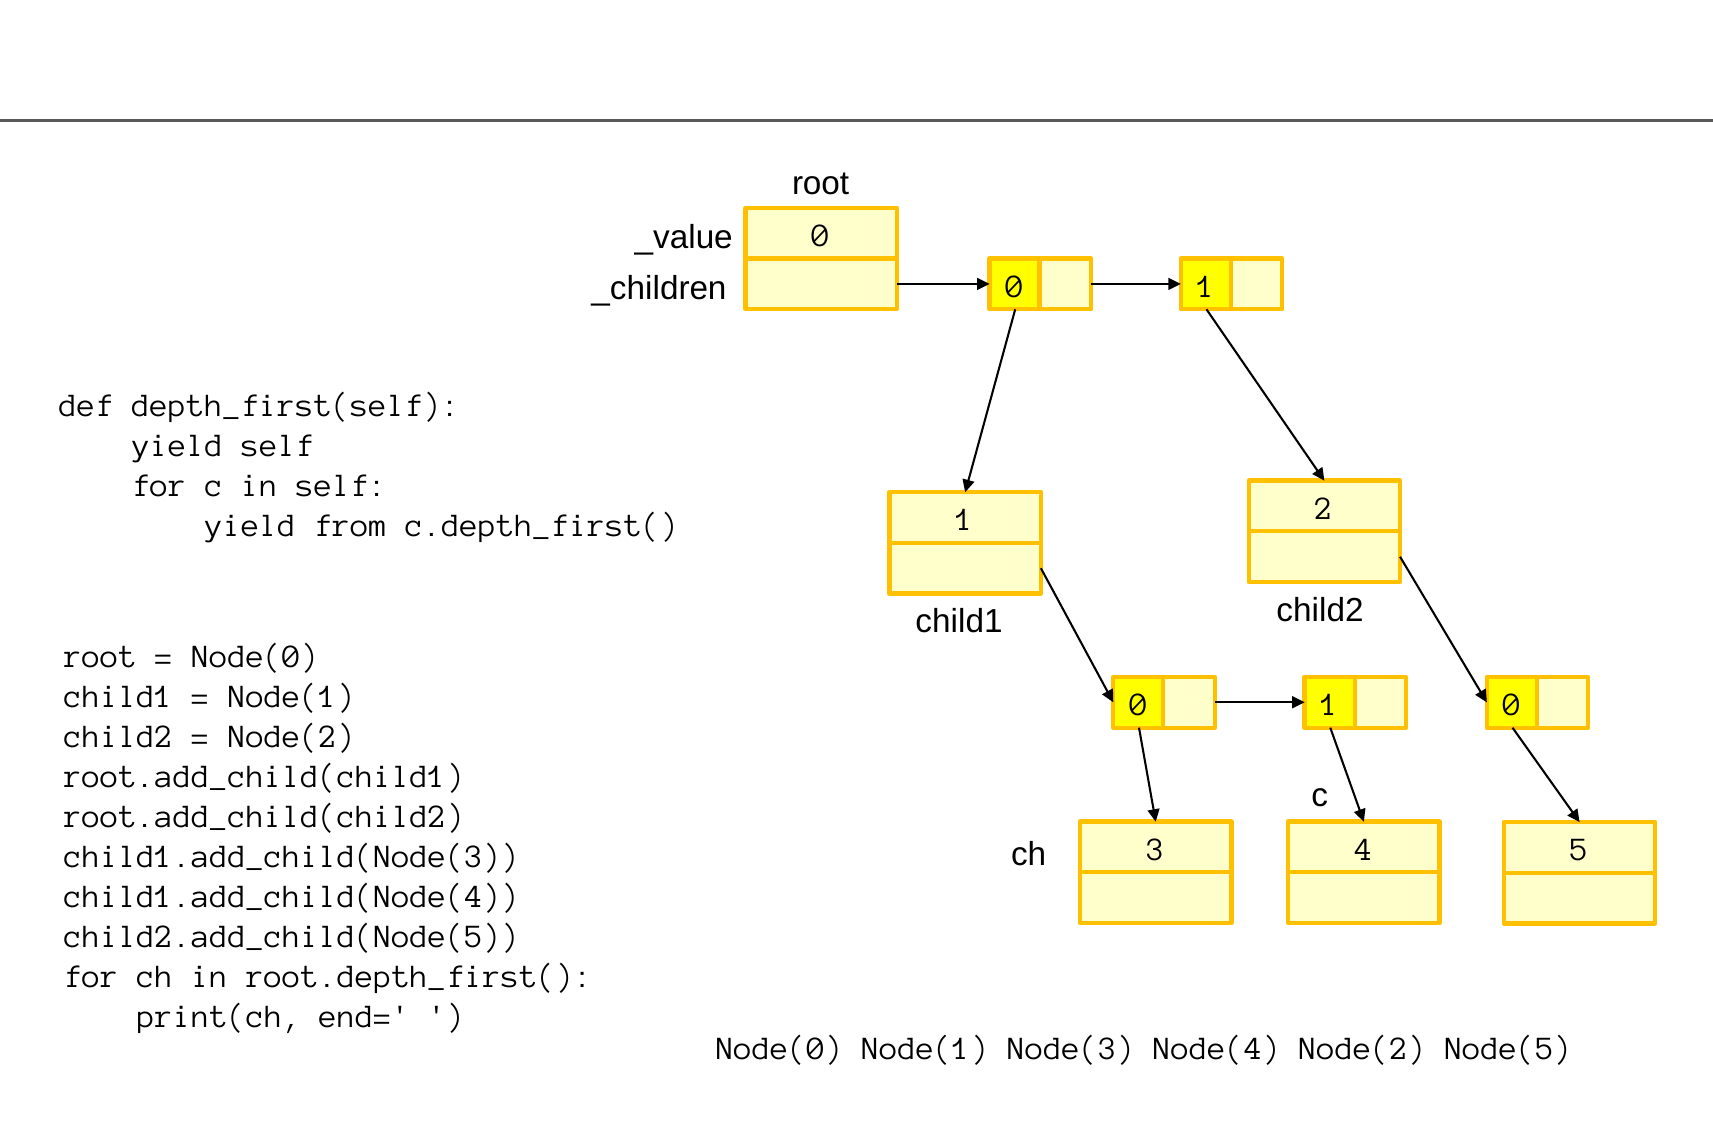

root
_value
0
_children

0

1

    def depth_first(self):
        yield self
        for c in self:
            yield from c.depth_first()
2
1

child2
child1
root = Node(0)
child1 = Node(1)
child2 = Node(2)
root.add_child(child1)
root.add_child(child2)
child1.add_child(Node(3))
child1.add_child(Node(4))
child2.add_child(Node(5))
for ch in root.depth_first():
    print(ch, end=' ')
0

1

0

c
3
4
5
ch

Node(0) Node(1) Node(3) Node(4) Node(2) Node(5)